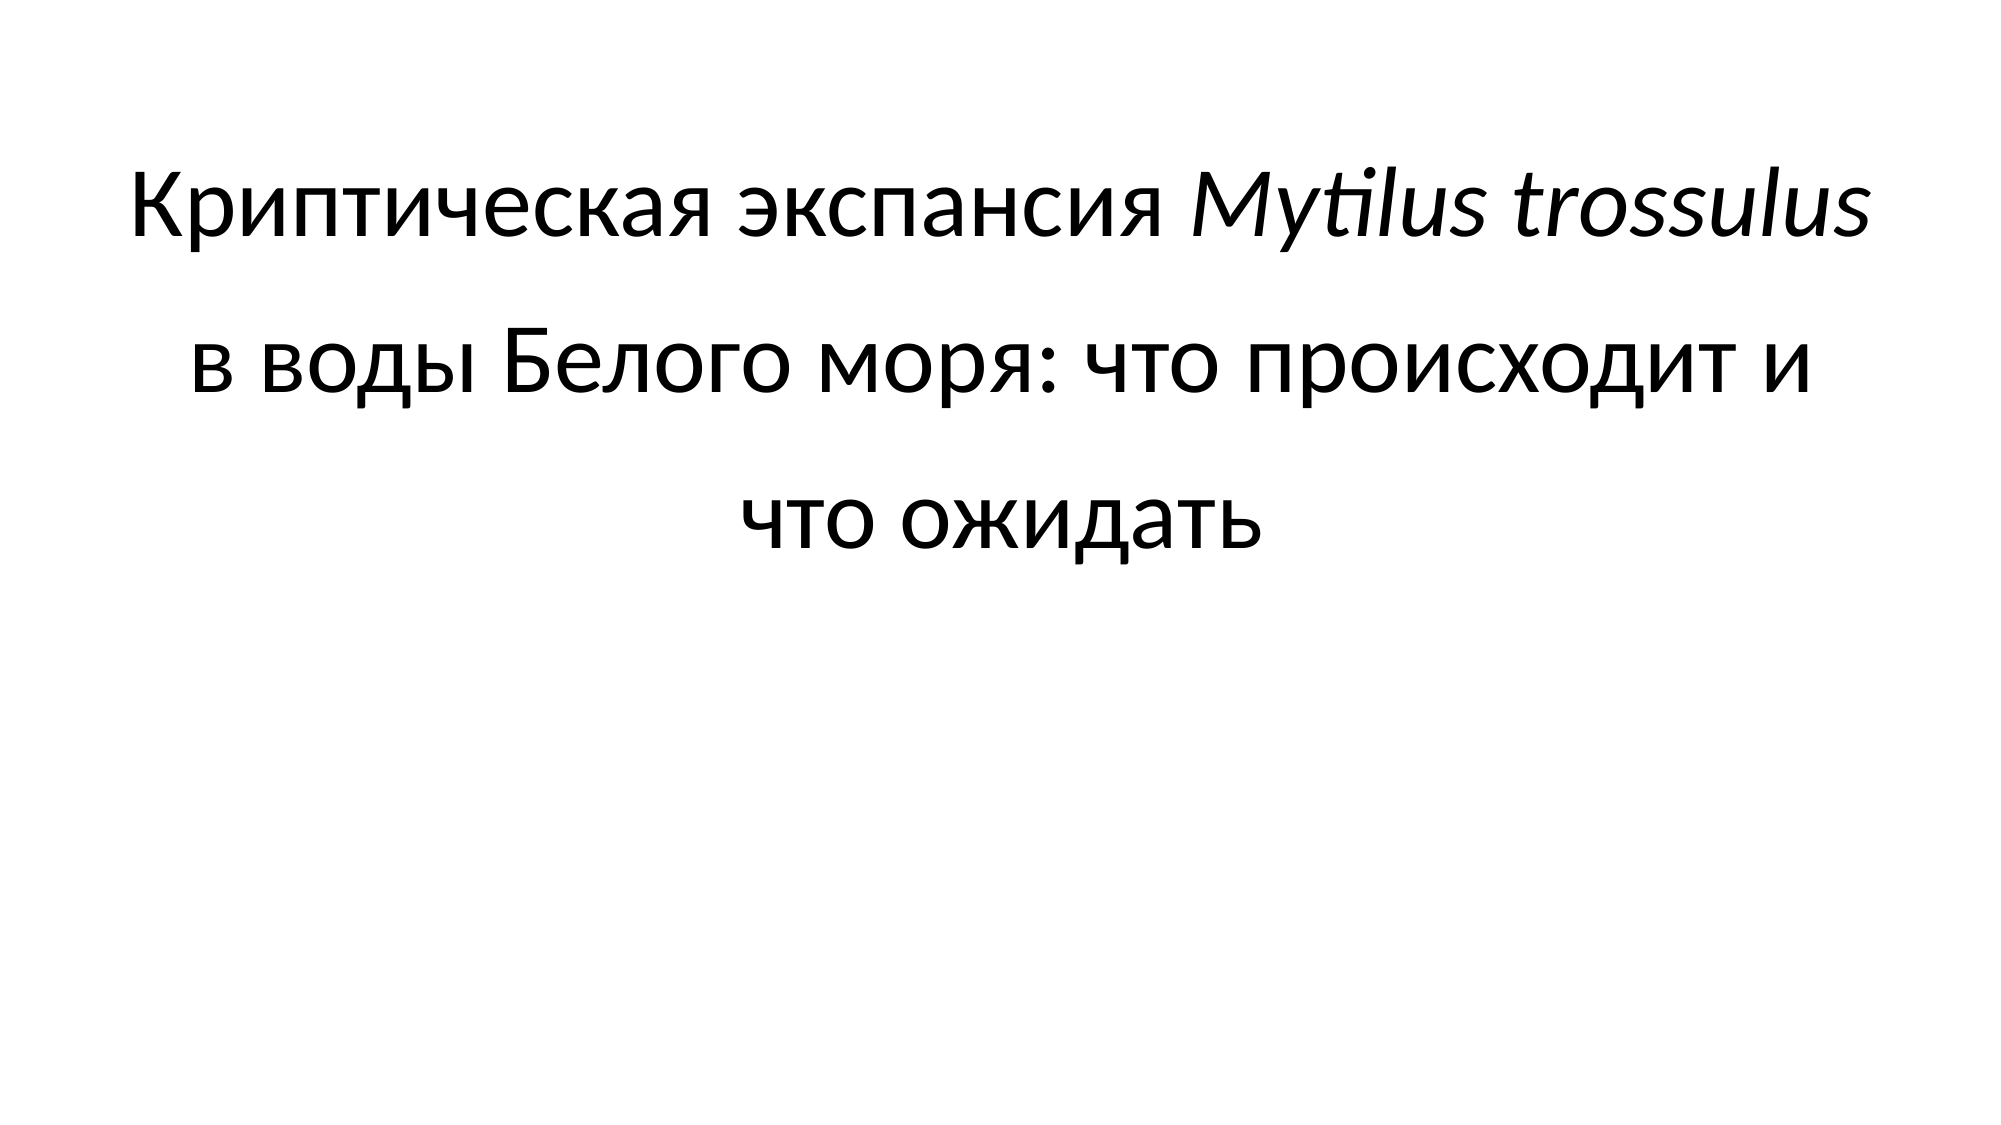

# Криптическая экспансия Mytilus trossulus в воды Белого моря: что происходит и что ожидать